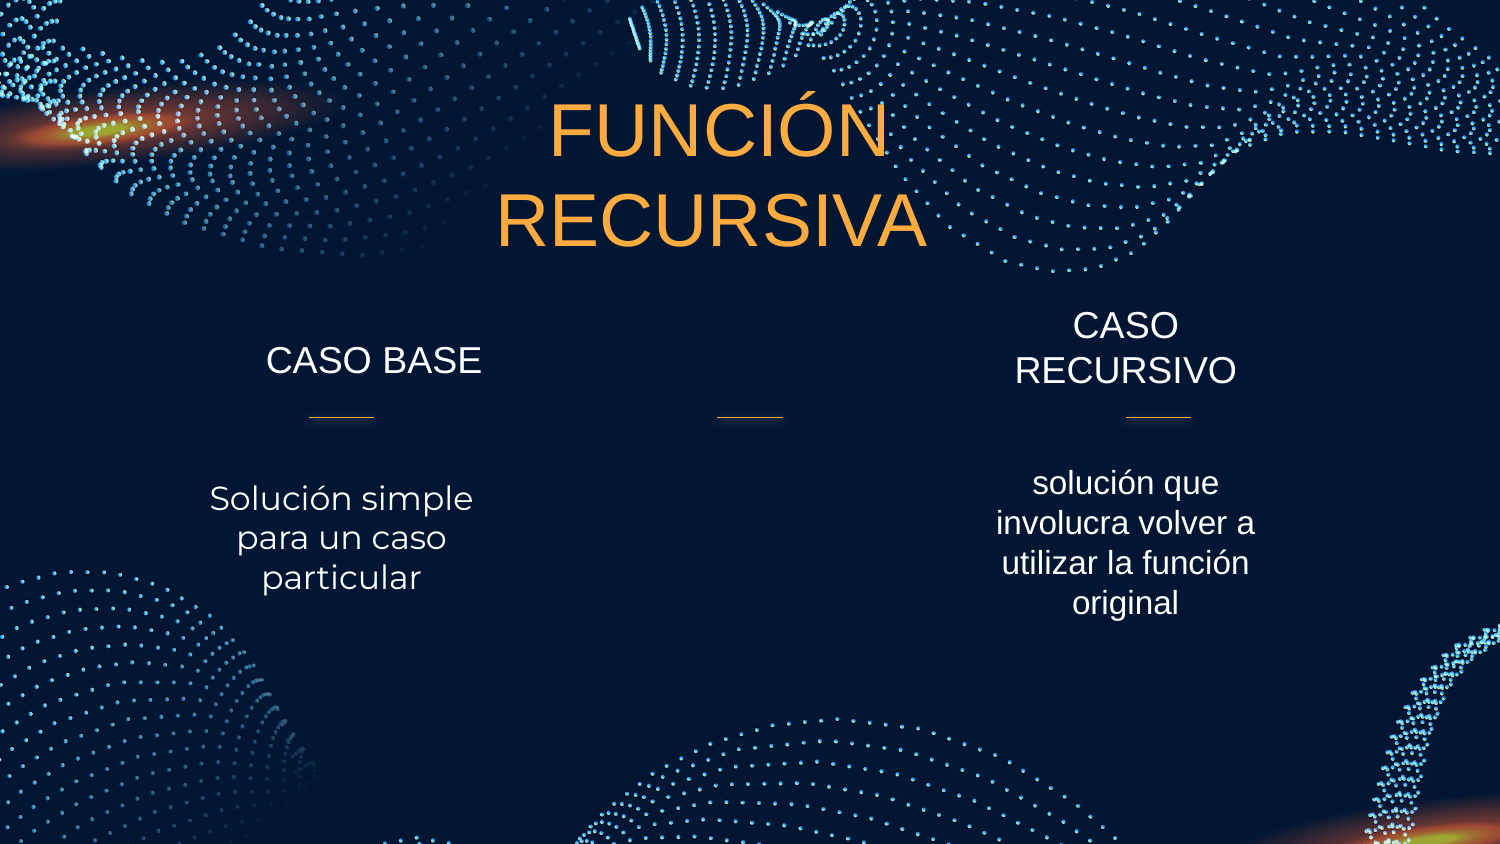

FUNCIÓN RECURSIVA
CASO BASE
# CASO RECURSIVO
solución que involucra volver a utilizar la función original
Solución simple para un caso particular